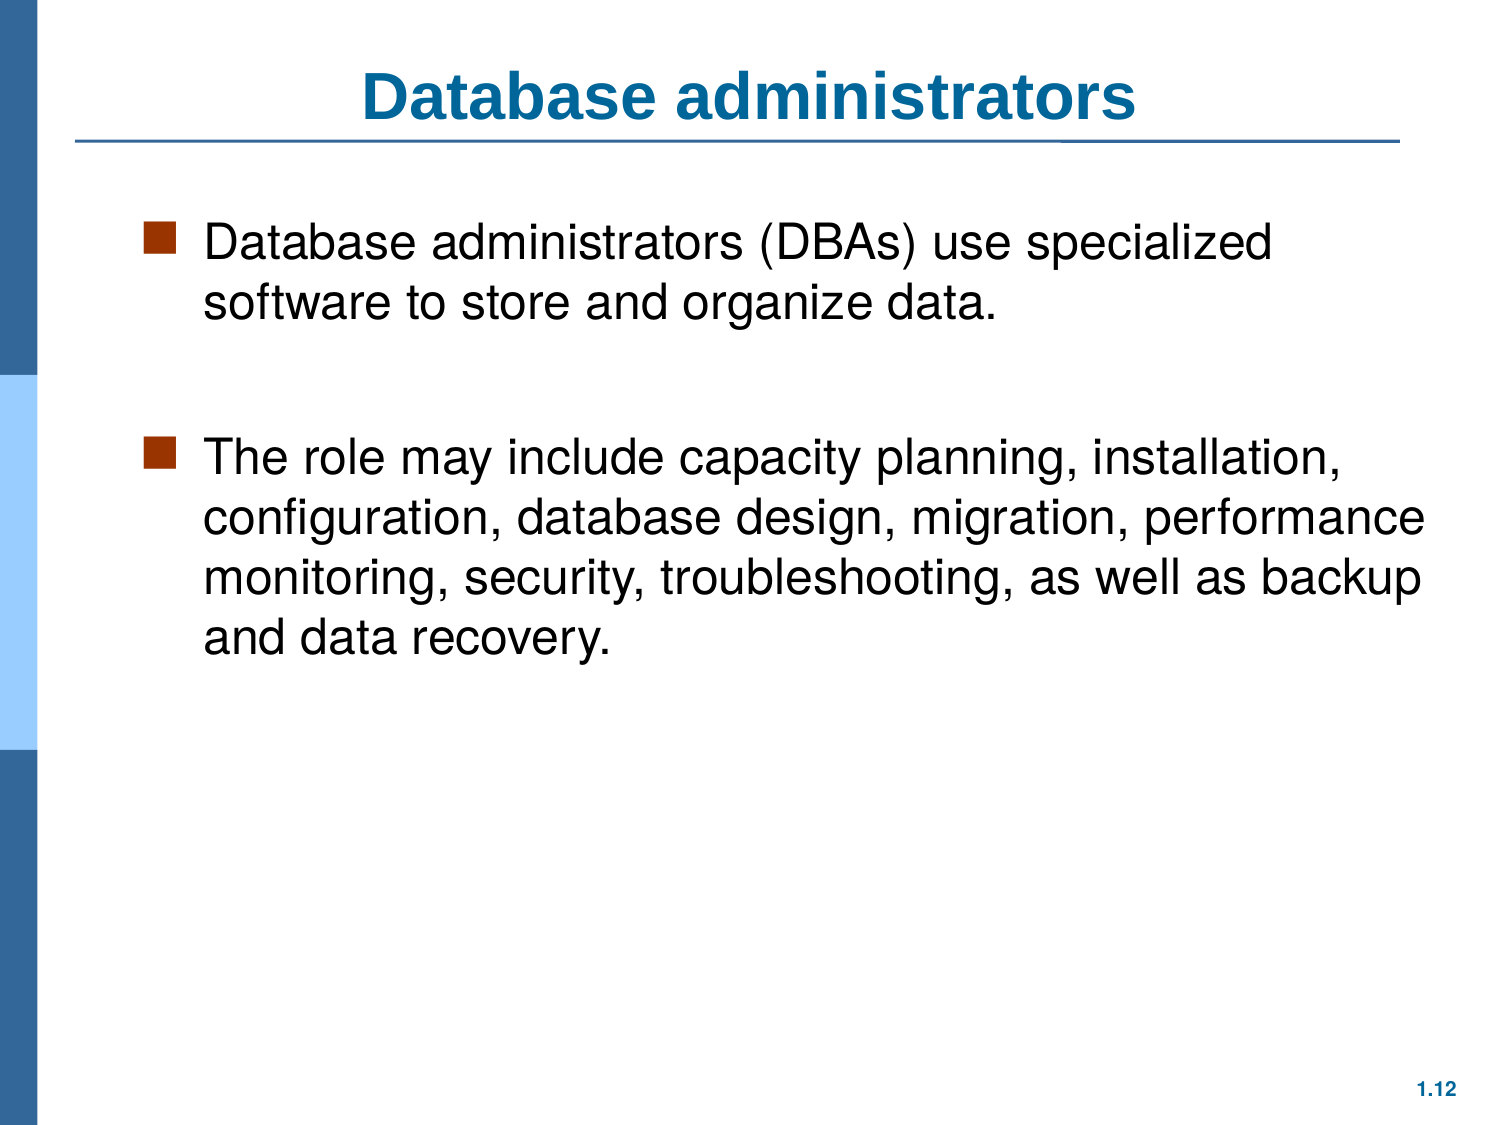

# Database administrators
Database administrators (DBAs) use specialized software to store and organize data.

The role may include capacity planning, installation, configuration, database design, migration, performance monitoring, security, troubleshooting, as well as backup and data recovery.